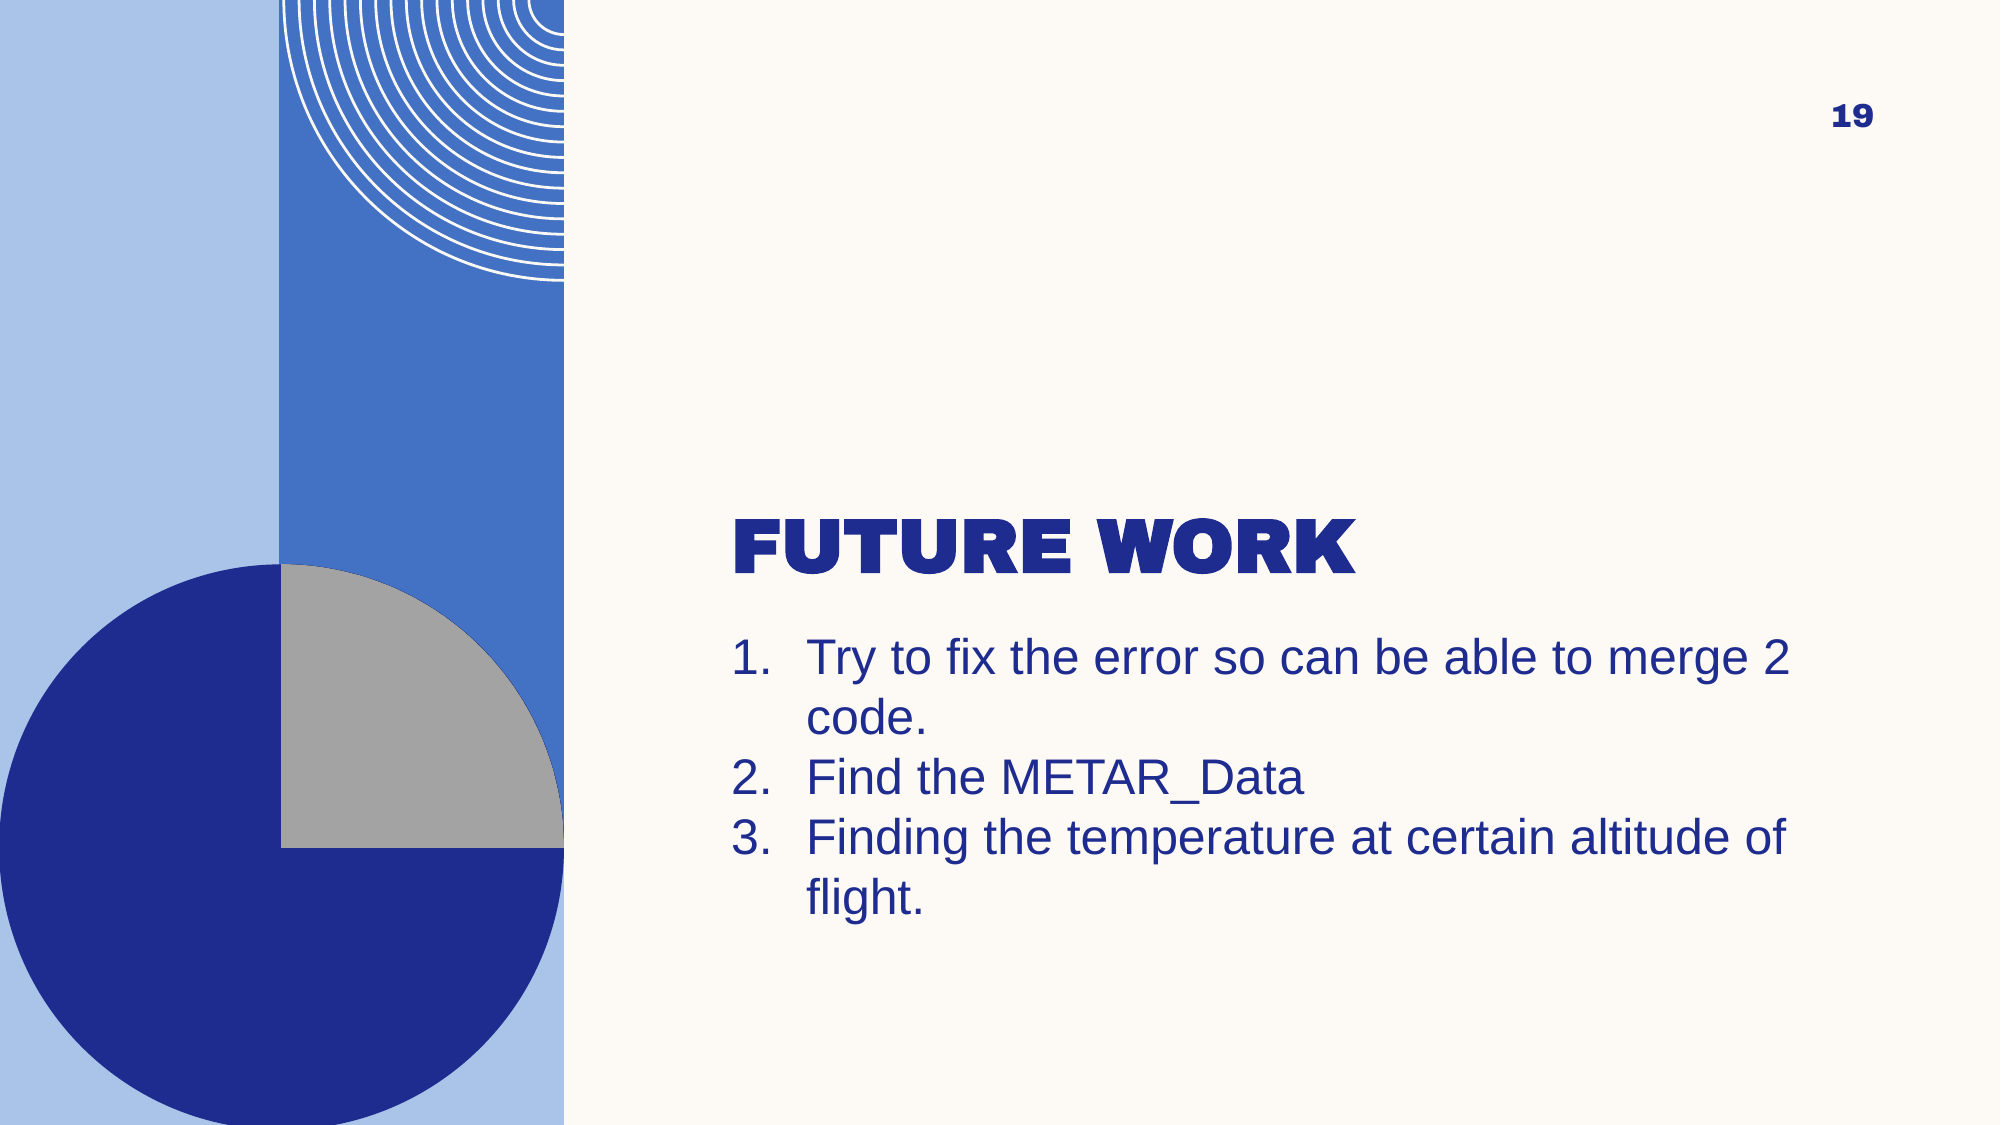

19
# Future work
Try to fix the error so can be able to merge 2 code.
Find the METAR_Data
Finding the temperature at certain altitude of flight.